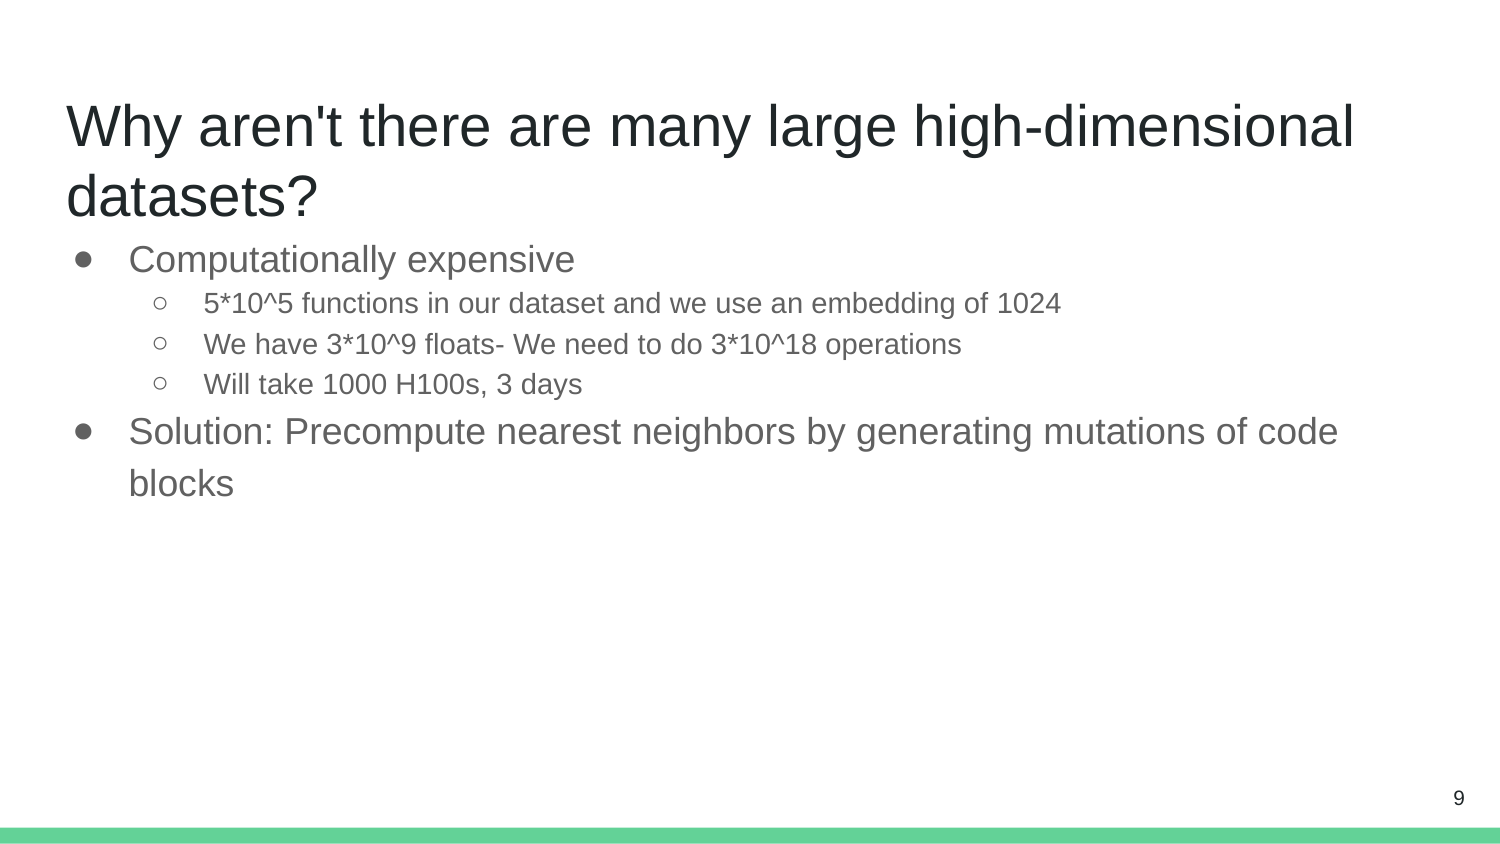

# Why aren't there are many large high-dimensional datasets?
Computationally expensive
5*10^5 functions in our dataset and we use an embedding of 1024
We have 3*10^9 floats- We need to do 3*10^18 operations
Will take 1000 H100s, 3 days
Solution: Precompute nearest neighbors by generating mutations of code blocks

9